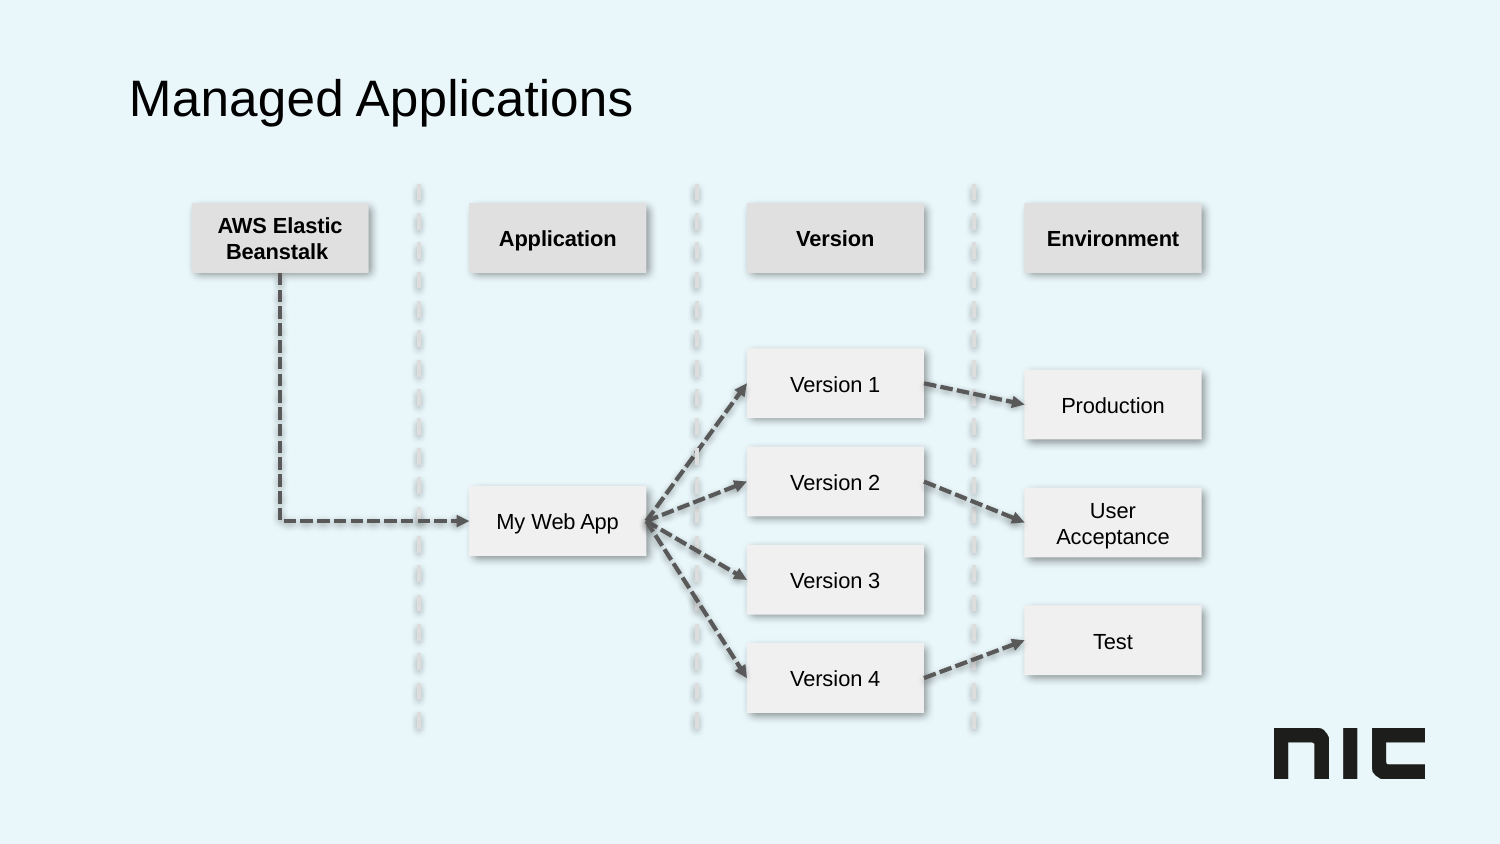

Managed Applications
AWS Elastic Beanstalk
Application
Version
Environment
Version 1
Production
Version 2
My Web App
User Acceptance
Version 3
Test
Version 4